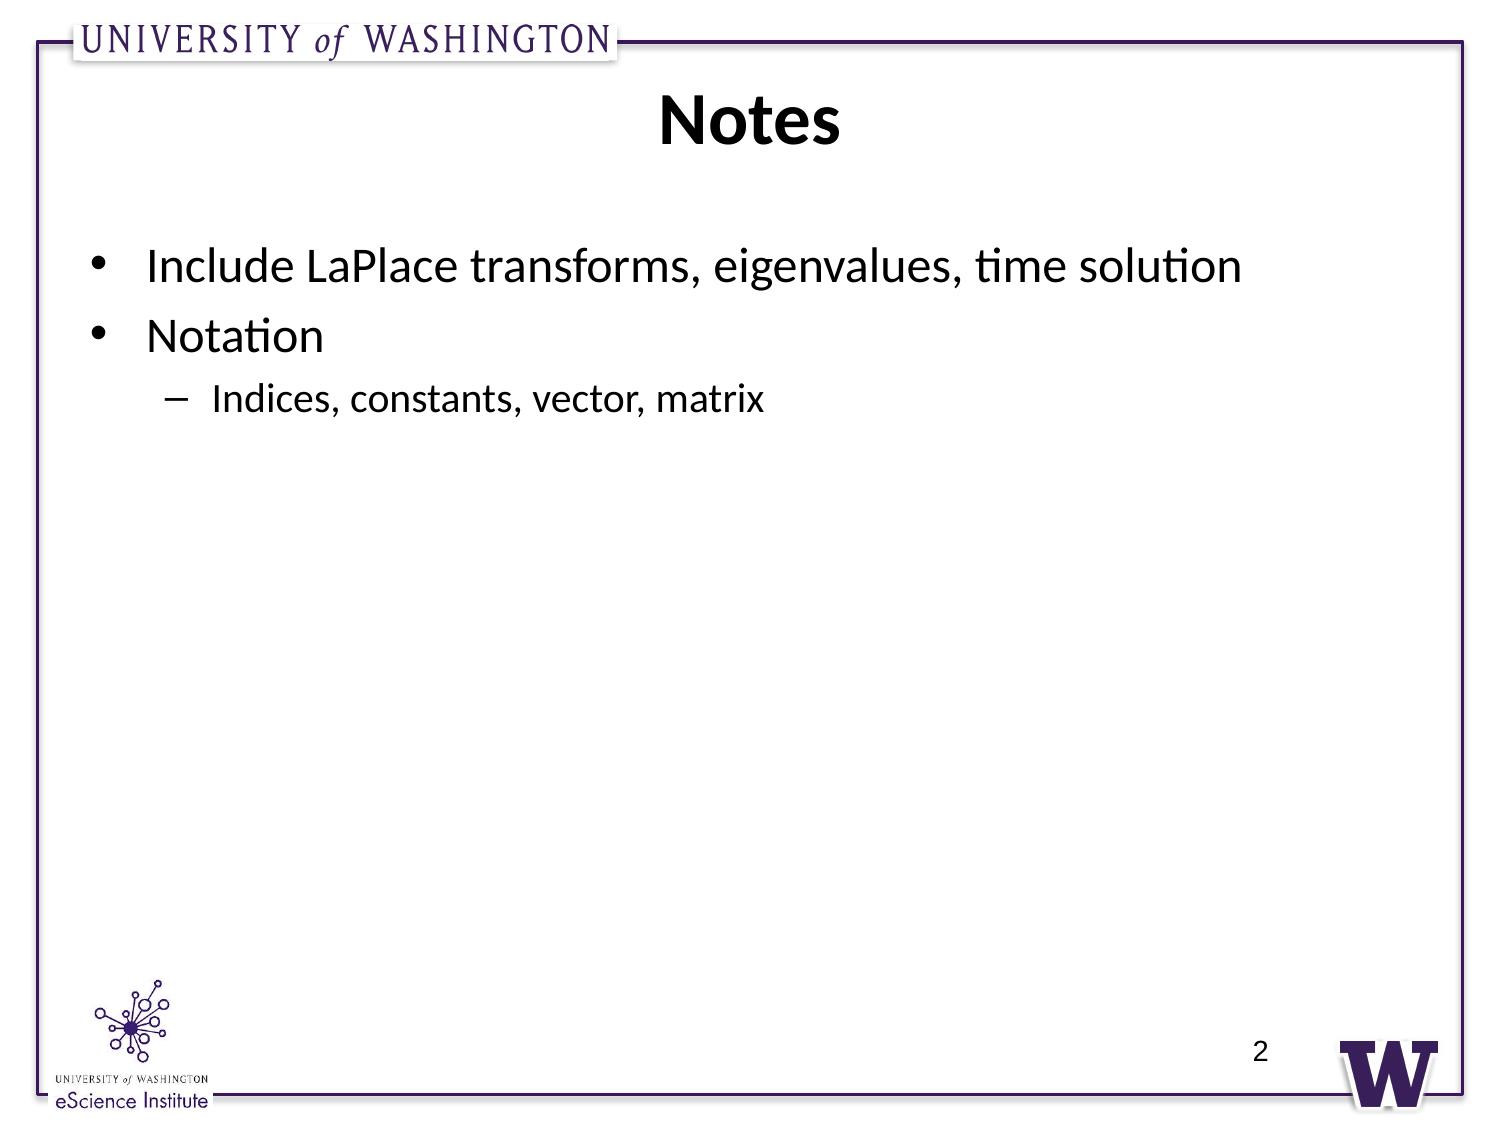

# Notes
Include LaPlace transforms, eigenvalues, time solution
Notation
Indices, constants, vector, matrix
2